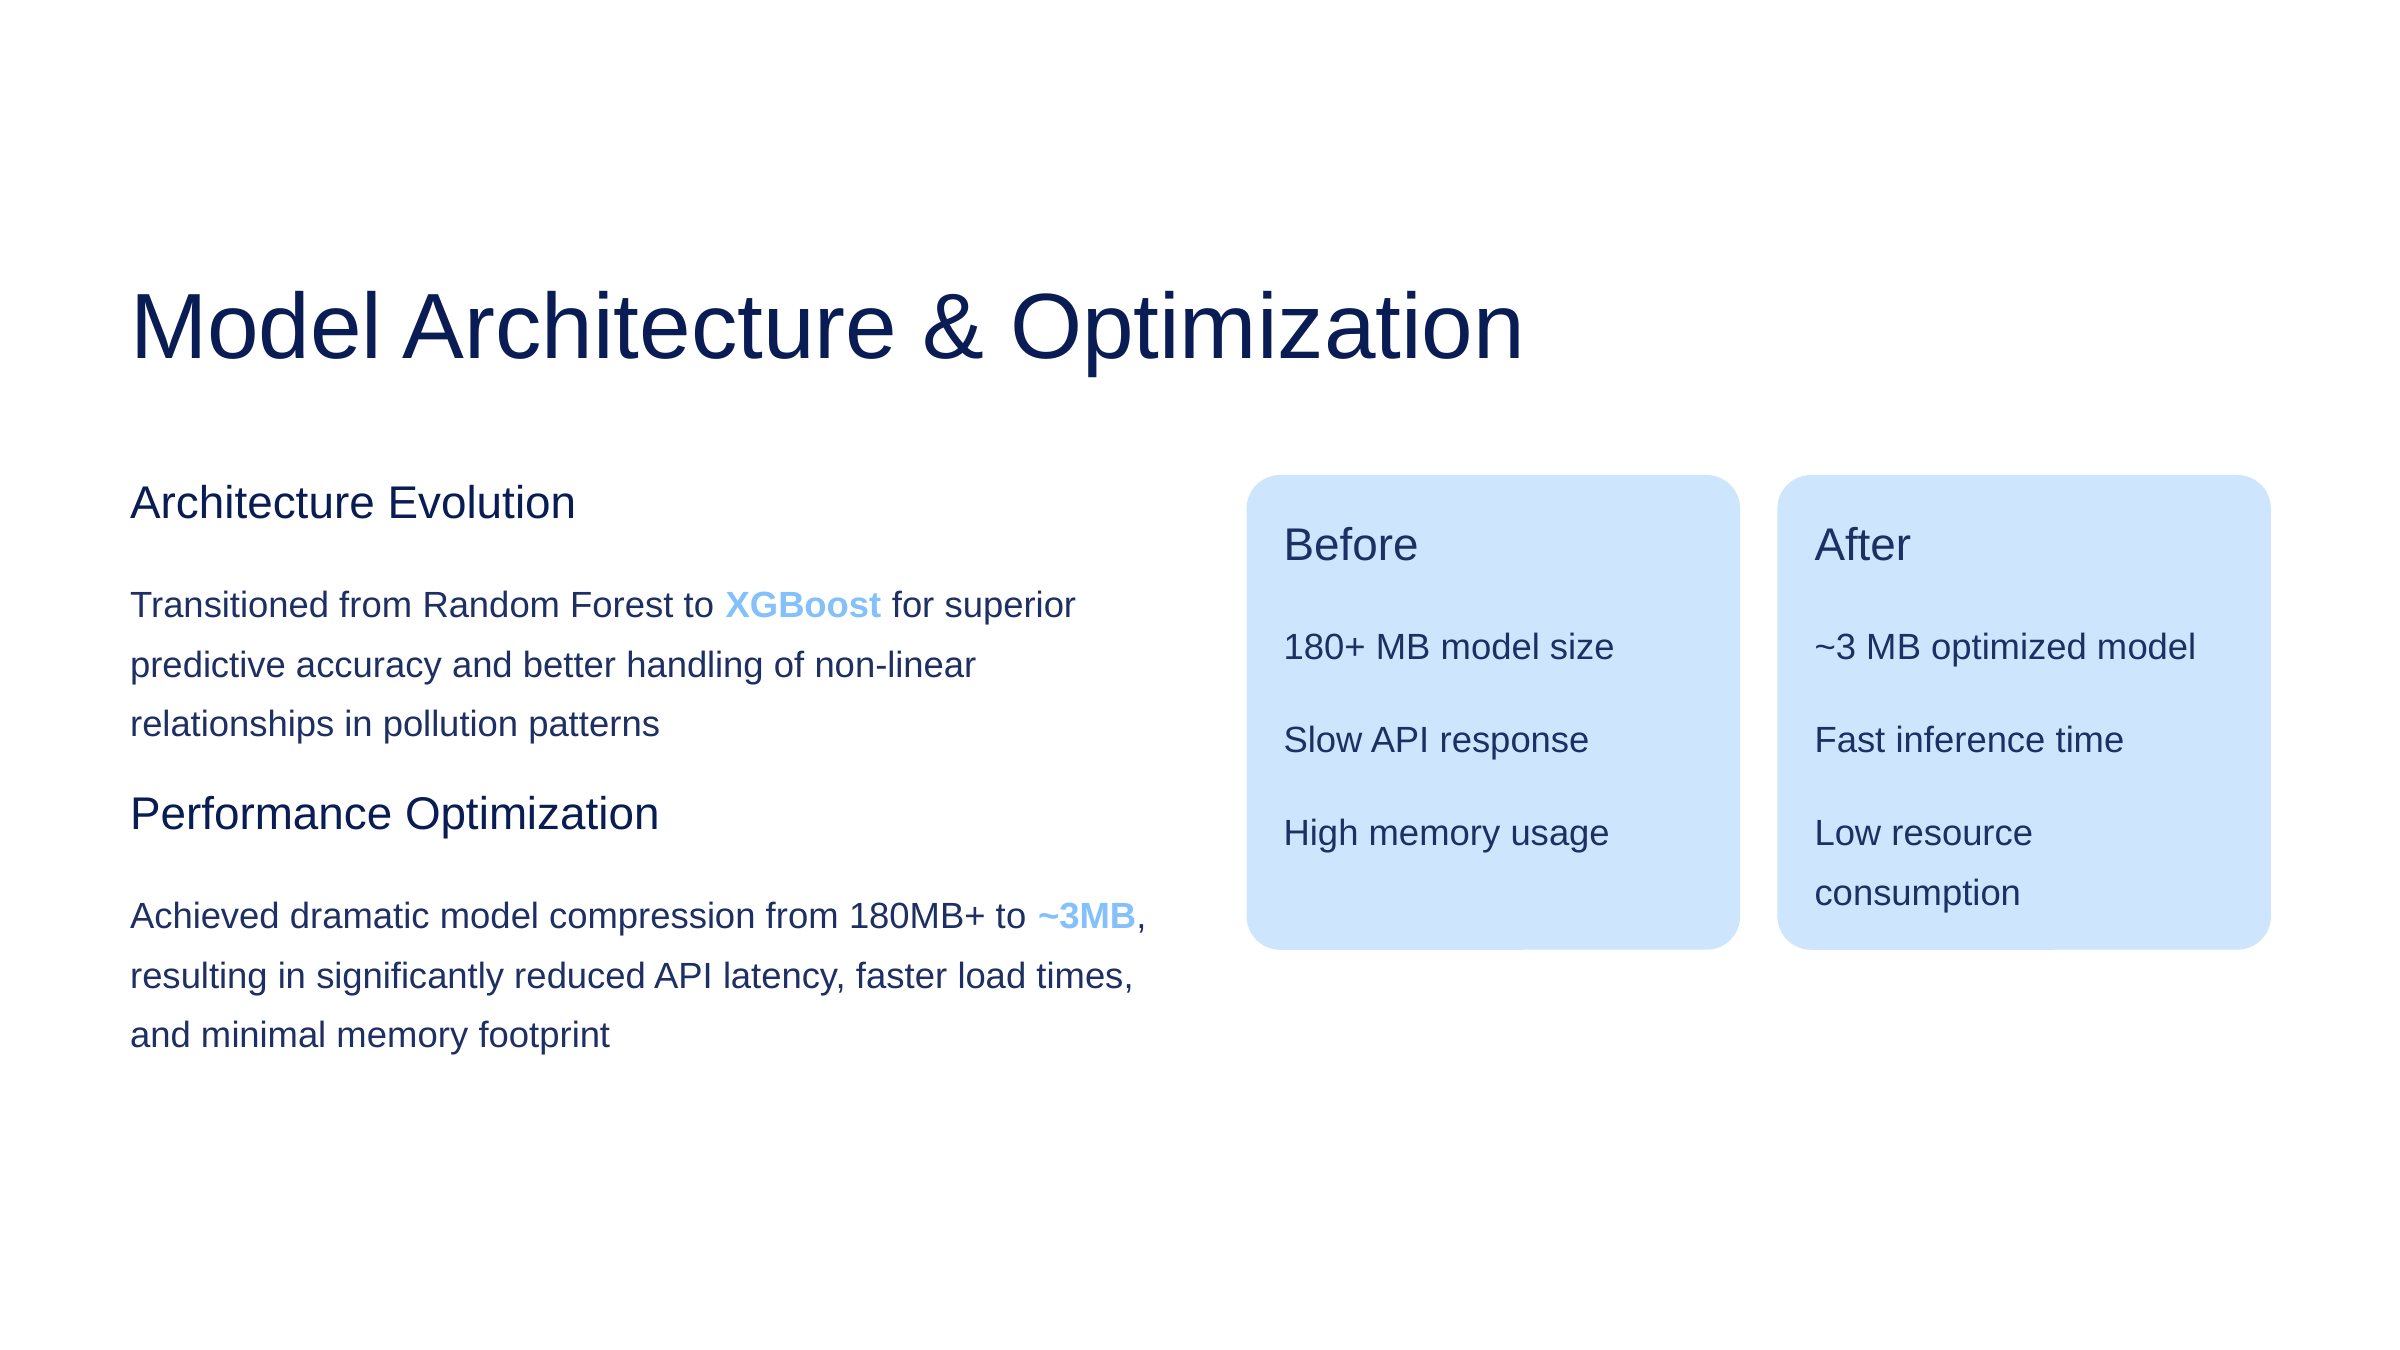

Model Architecture & Optimization
Architecture Evolution

Before
After
Transitioned from Random Forest to XGBoost for superior predictive accuracy and better handling of non-linear relationships in pollution patterns
180+ MB model size
~3 MB optimized model
Slow API response
Fast inference time
Performance Optimization
High memory usage
Low resource consumption
Achieved dramatic model compression from 180MB+ to ~3MB, resulting in significantly reduced API latency, faster load times, and minimal memory footprint